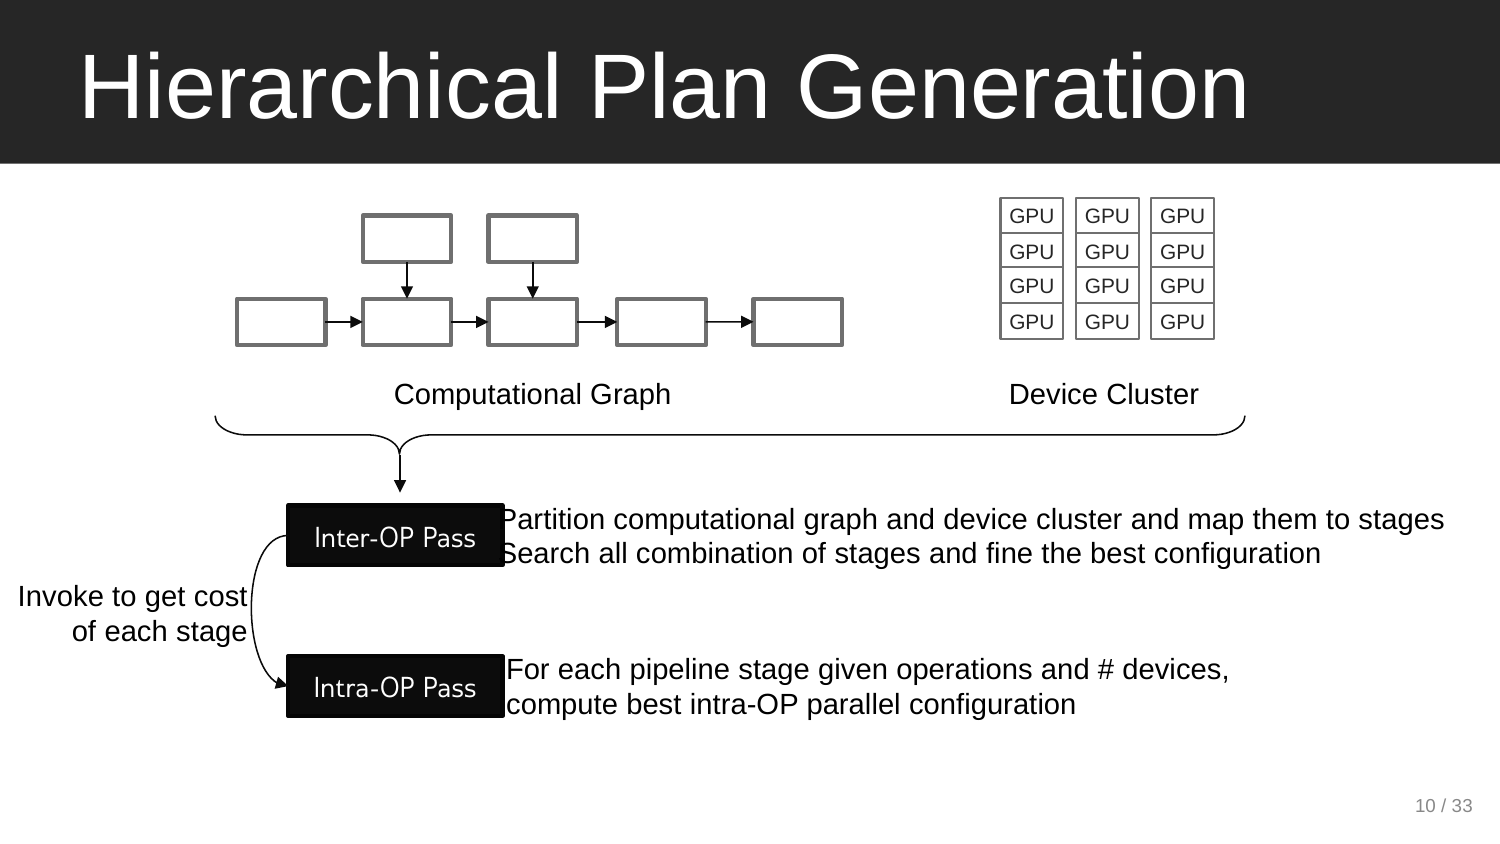

# Hierarchical Plan Generation

GPU
GPU
GPU

GPU
GPU
GPU
GPU
GPU
GPU

GPU
GPU
GPU
Device Cluster
Computational Graph
Partition computational graph and device cluster and map them to stages
Search all combination of stages and fine the best configuration
Inter-OP Pass
Invoke to get cost
of each stage
For each pipeline stage given operations and # devices,
compute best intra-OP parallel configuration
Intra-OP Pass
10 / 33